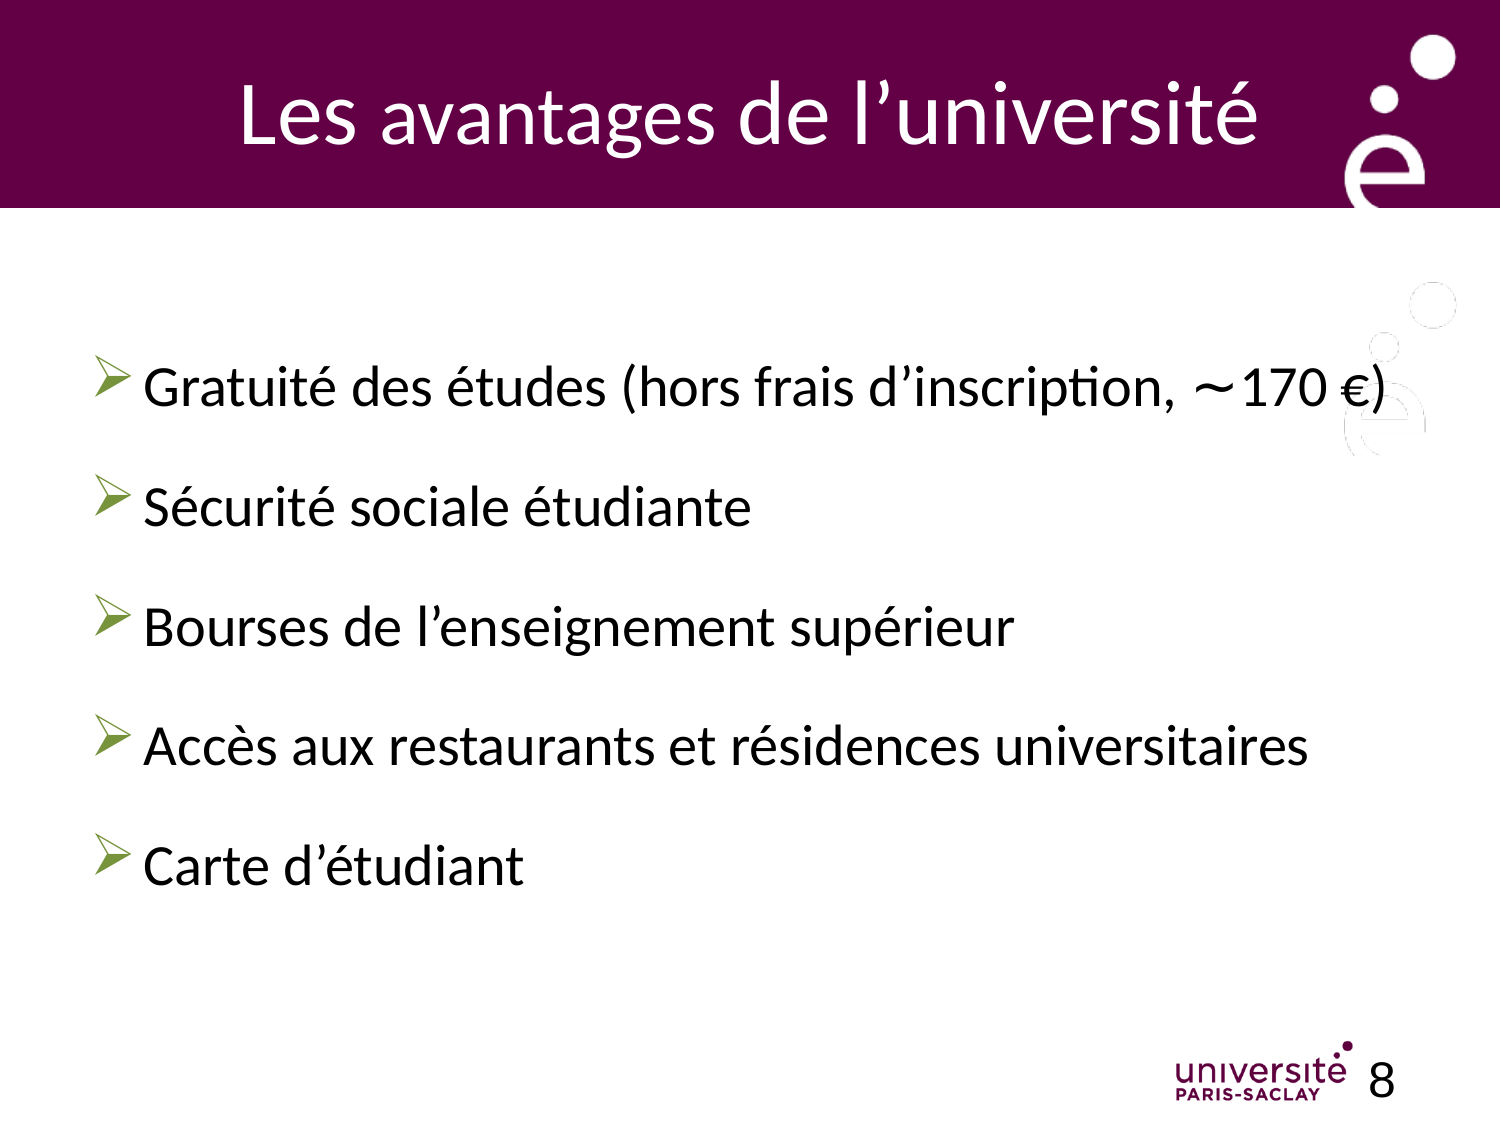

Les avantages de l’université
Gratuité des études (hors frais d’inscription, ∼170 €)
Sécurité sociale étudiante
Bourses de l’enseignement supérieur
Accès aux restaurants et résidences universitaires
Carte d’étudiant

8
8